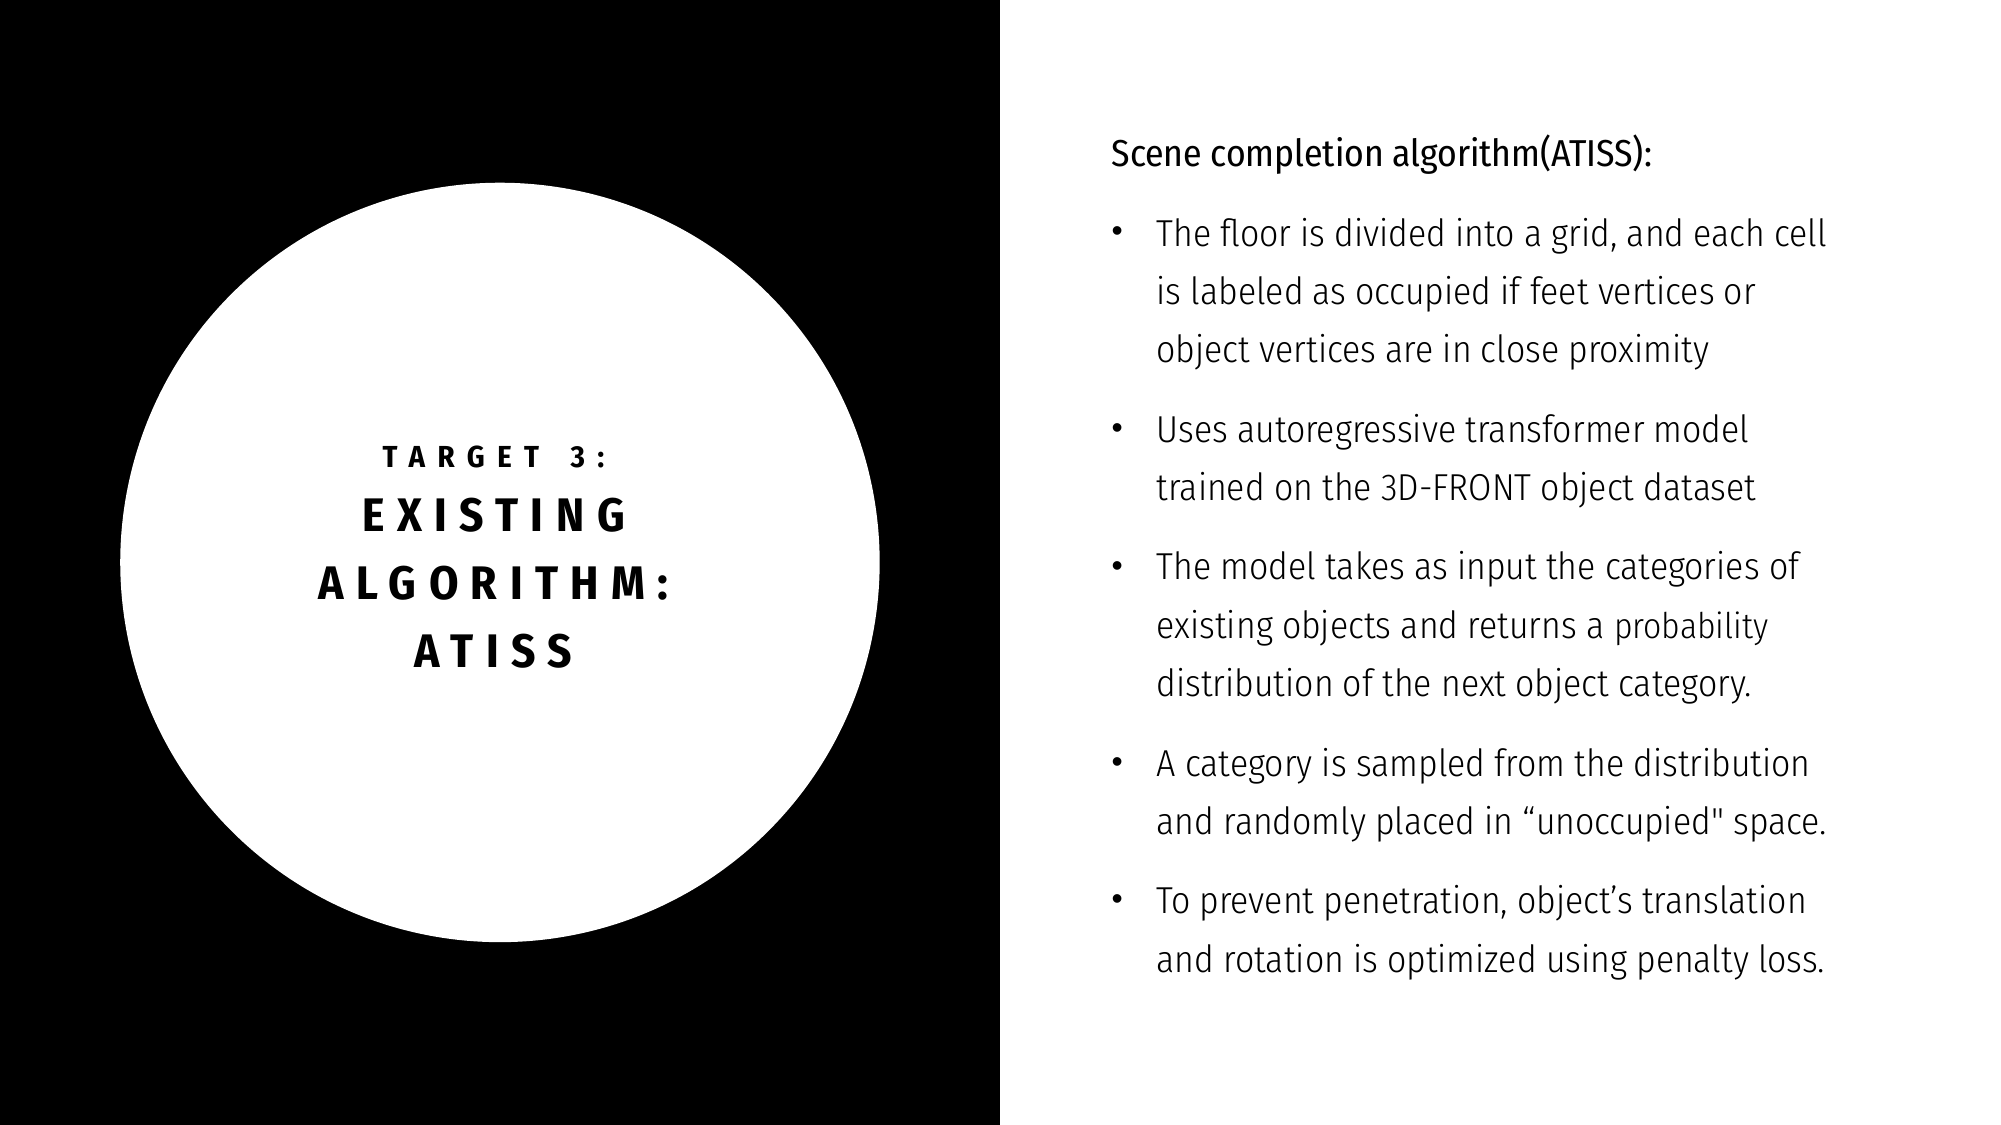

Scene completion algorithm(ATISS):
The floor is divided into a grid, and each cell is labeled as occupied if feet vertices or object vertices are in close proximity
Uses autoregressive transformer model trained on the 3D-FRONT object dataset
The model takes as input the categories of existing objects and returns a probability distribution of the next object category.
A category is sampled from the distribution and randomly placed in “unoccupied" space.
To prevent penetration, object’s translation and rotation is optimized using penalty loss.

# TARGET 3: Existing algorithm: ATISS